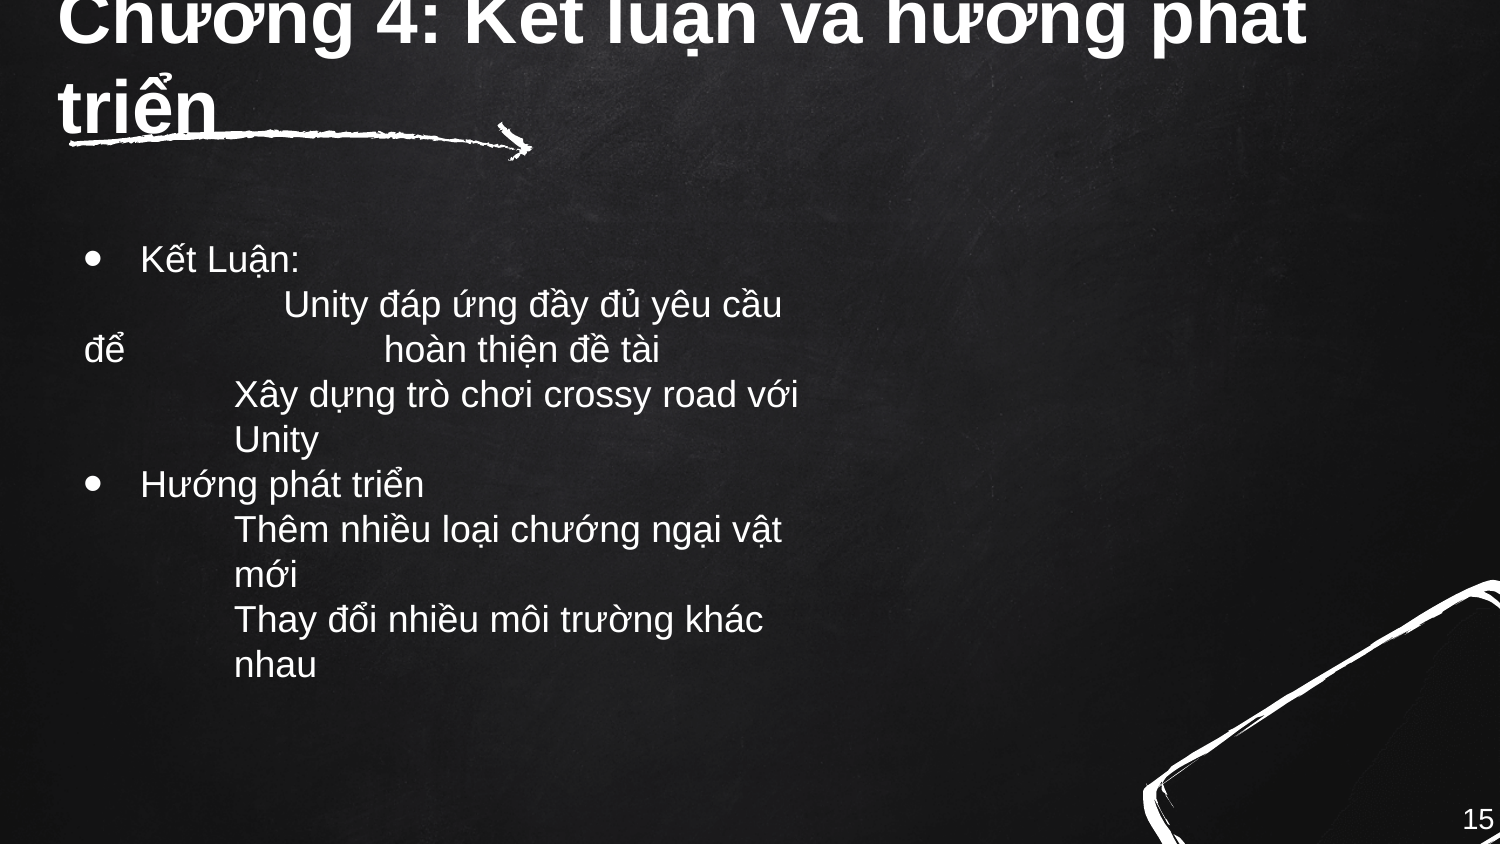

# Chương 4: Kết luận và hướng phát triển

Kết Luận:
                   Unity đáp ứng đầy đủ yêu cầu để            	hoàn thiện đề tài
	Xây dựng trò chơi crossy road với 	Unity
Hướng phát triển
	Thêm nhiều loại chướng ngại vật
	mới
	Thay đổi nhiều môi trường khác 	nhau

15